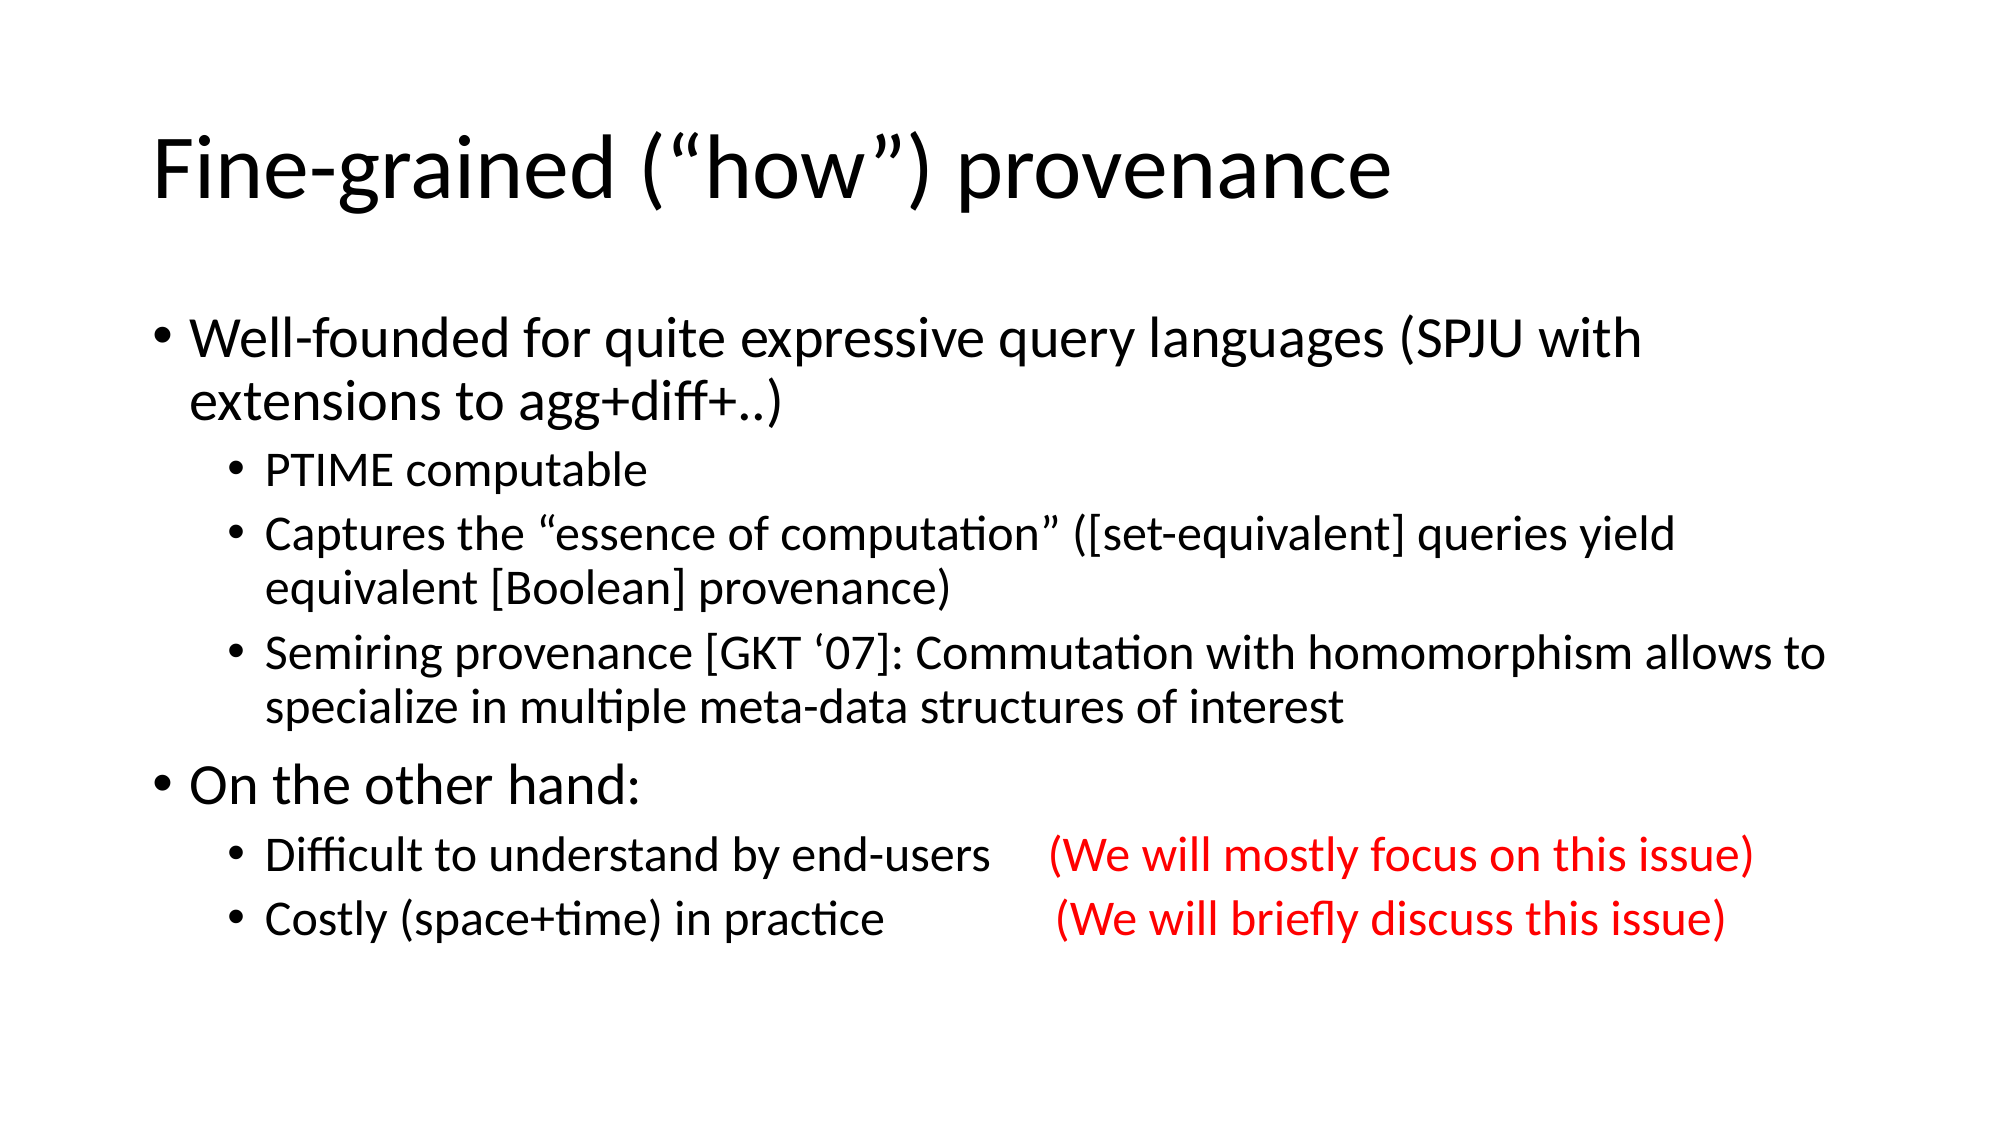

# Fine-grained (“how”) provenance
Well-founded for quite expressive query languages (SPJU with extensions to agg+diff+..)
PTIME computable
Captures the “essence of computation” ([set-equivalent] queries yield equivalent [Boolean] provenance)
Semiring provenance [GKT ‘07]: Commutation with homomorphism allows to specialize in multiple meta-data structures of interest
On the other hand:
Difficult to understand by end-users     (We will mostly focus on this issue)
Costly (space+time) in practice               (We will briefly discuss this issue)